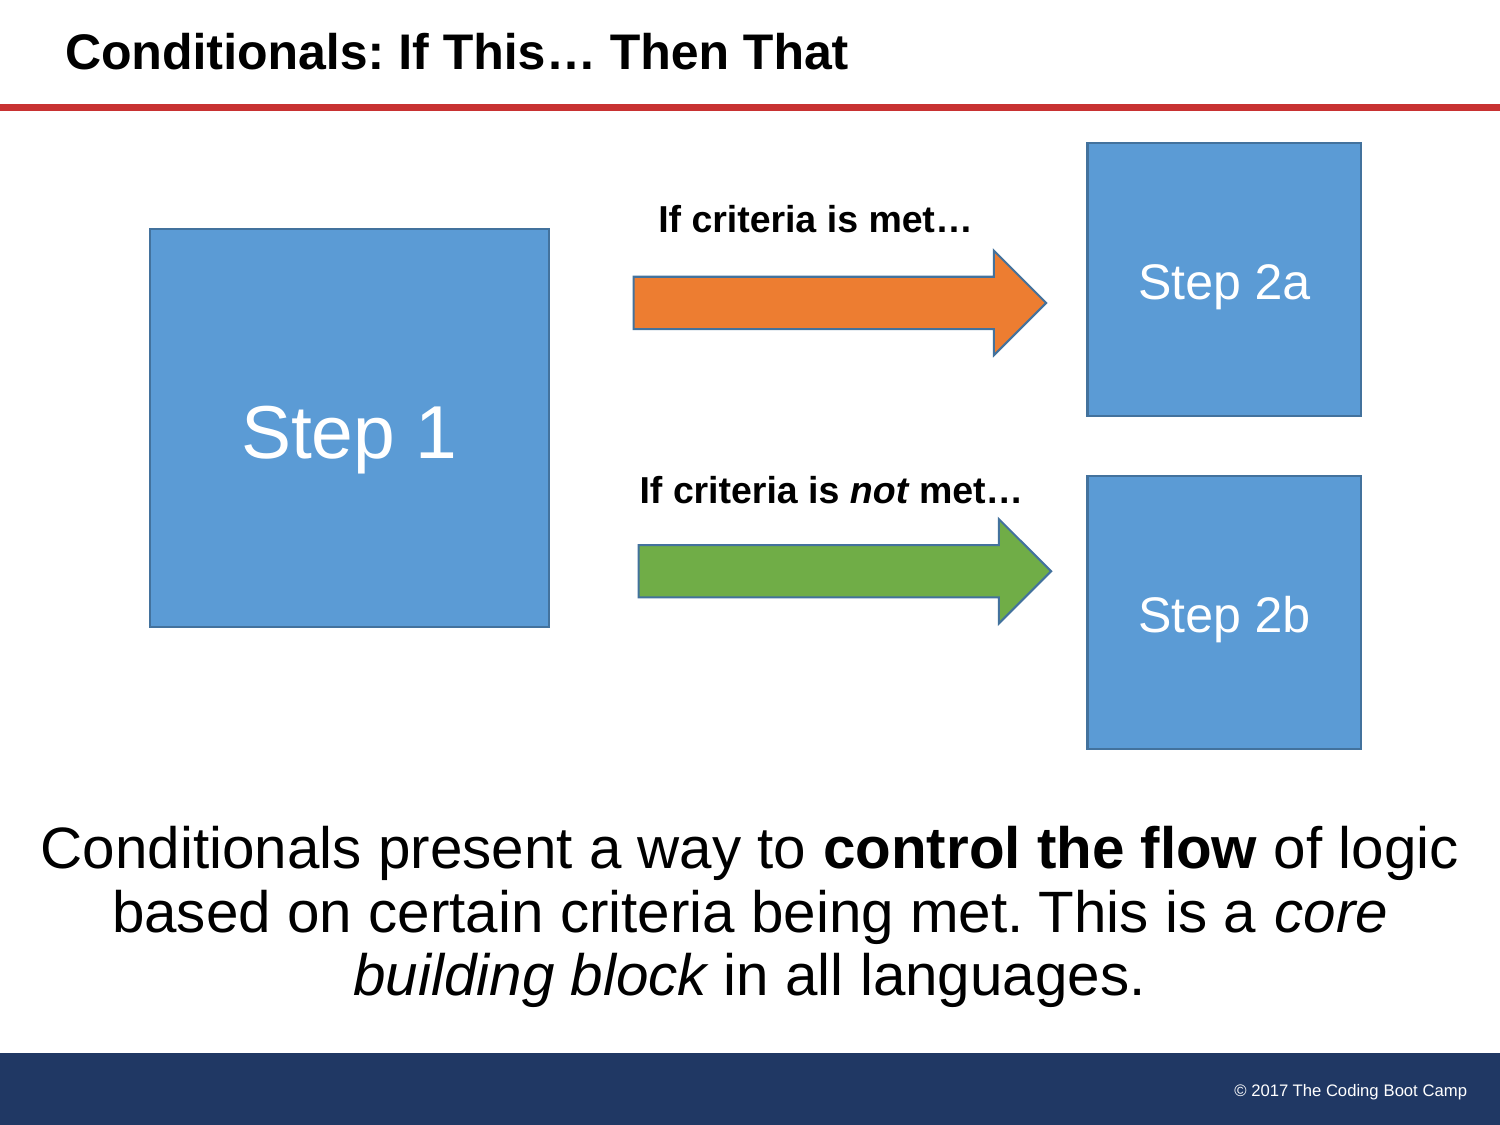

# Conditionals: If This… Then That
Step 2a
If criteria is met…
Step 1

If criteria is not met…
Step 2b

Conditionals present a way to control the flow of logic based on certain criteria being met. This is a core building block in all languages.